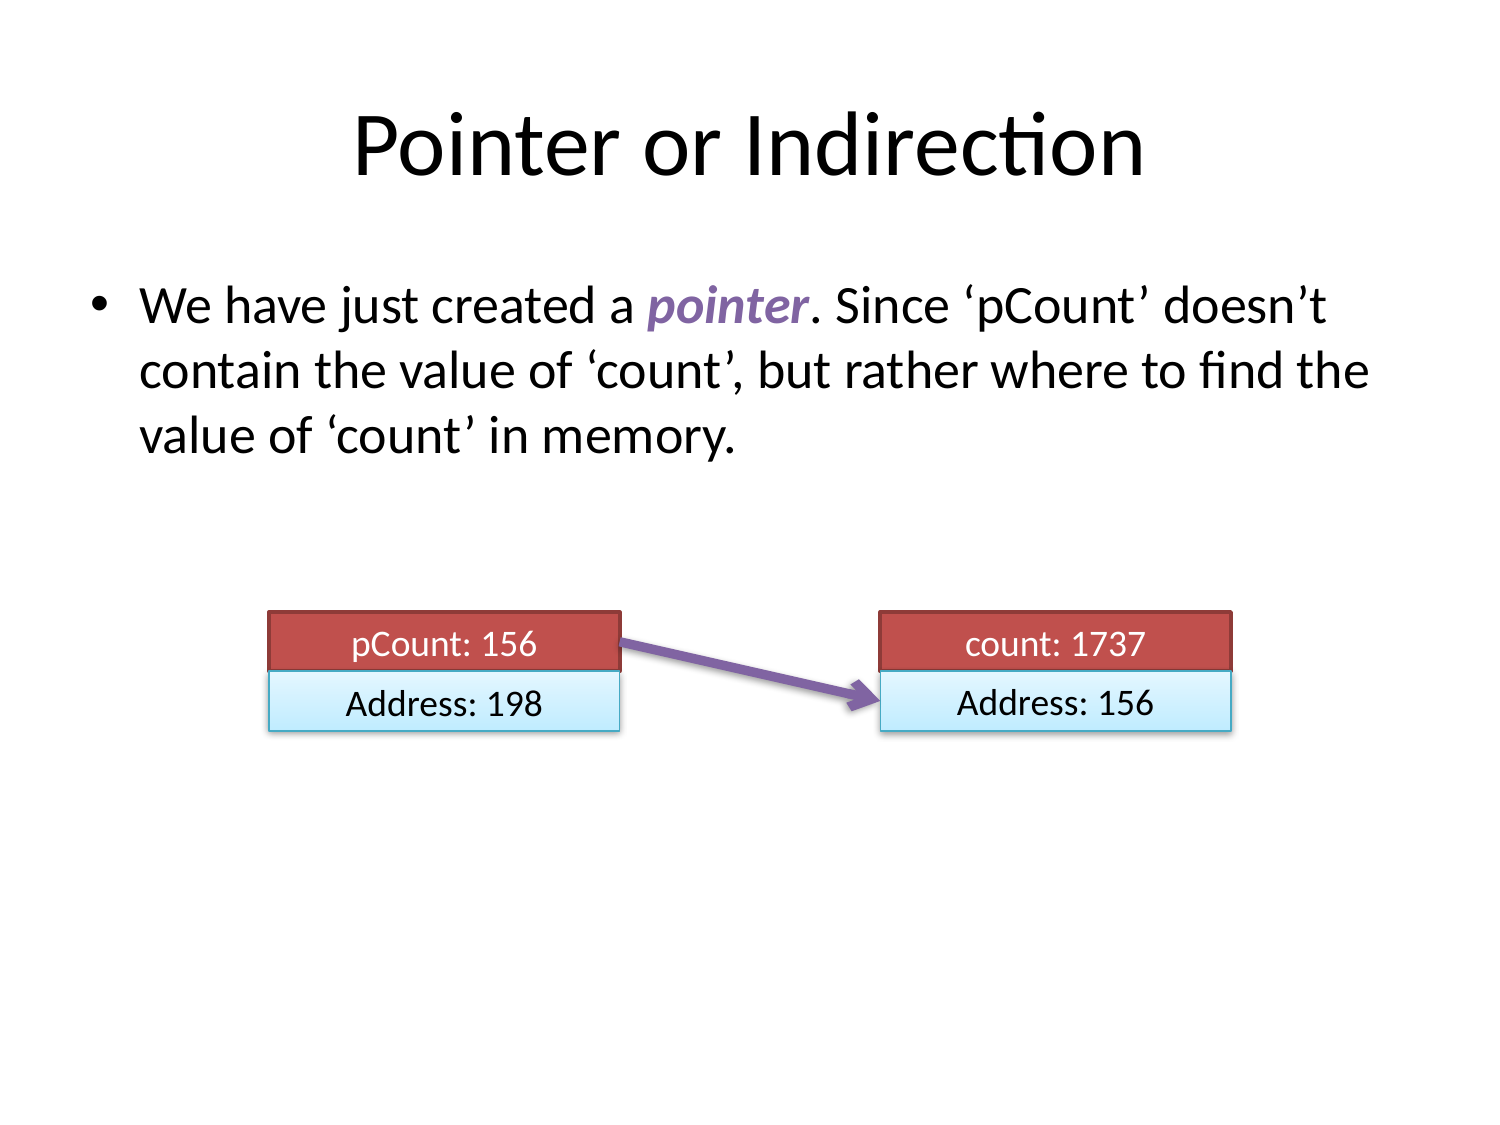

# Pointer or Indirection
We have just created a pointer. Since ‘pCount’ doesn’t contain the value of ‘count’, but rather where to find the value of ‘count’ in memory.
count: 1737
pCount: 156
Address: 156
Address: 198